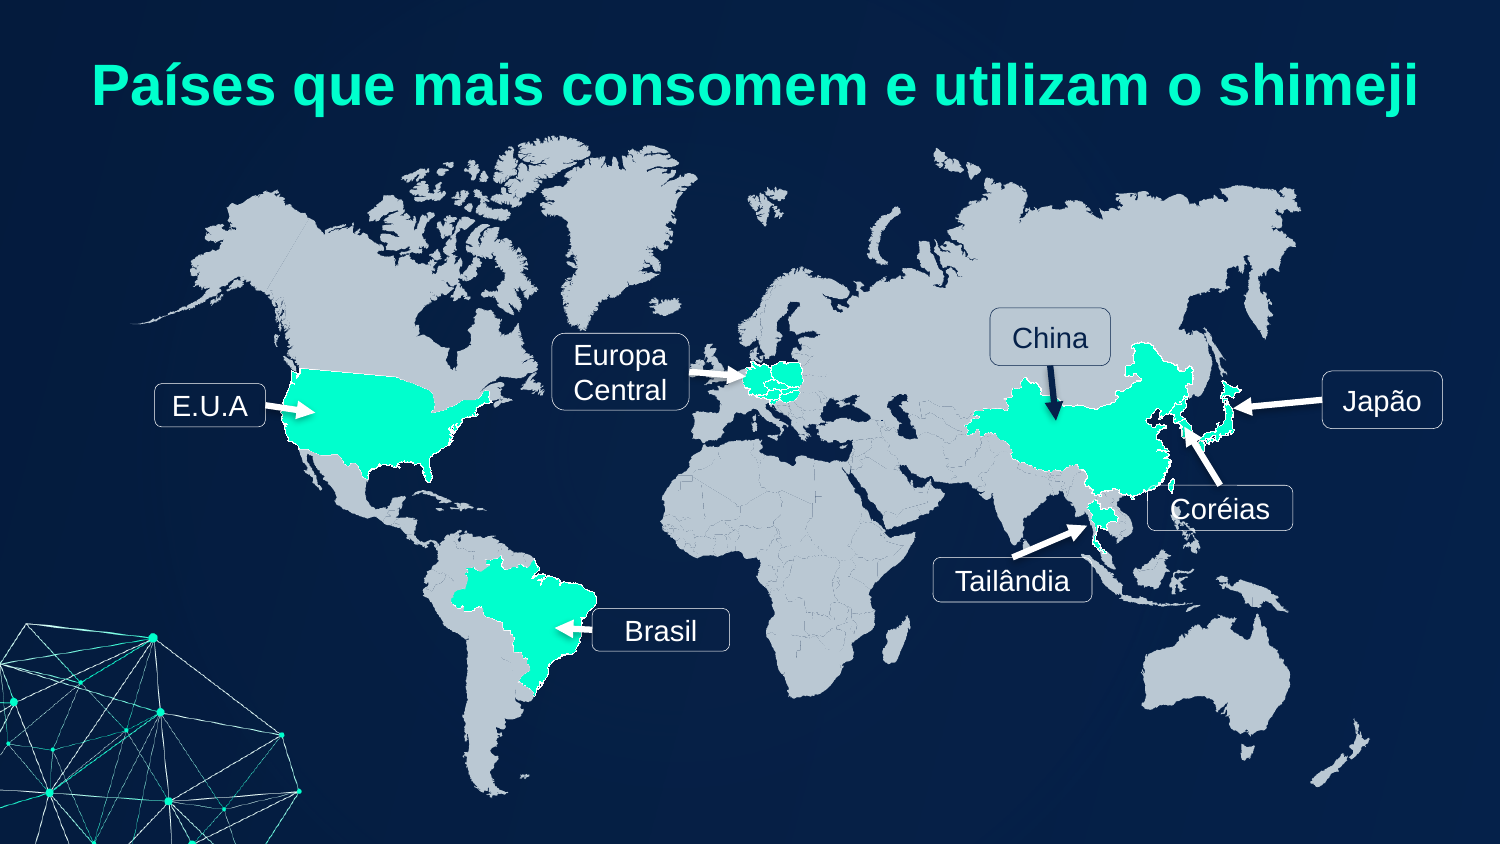

# Países que mais consomem e utilizam o shimeji

China
Europa Central
Japão
E.U.A
Coréias
Tailândia
Brasil